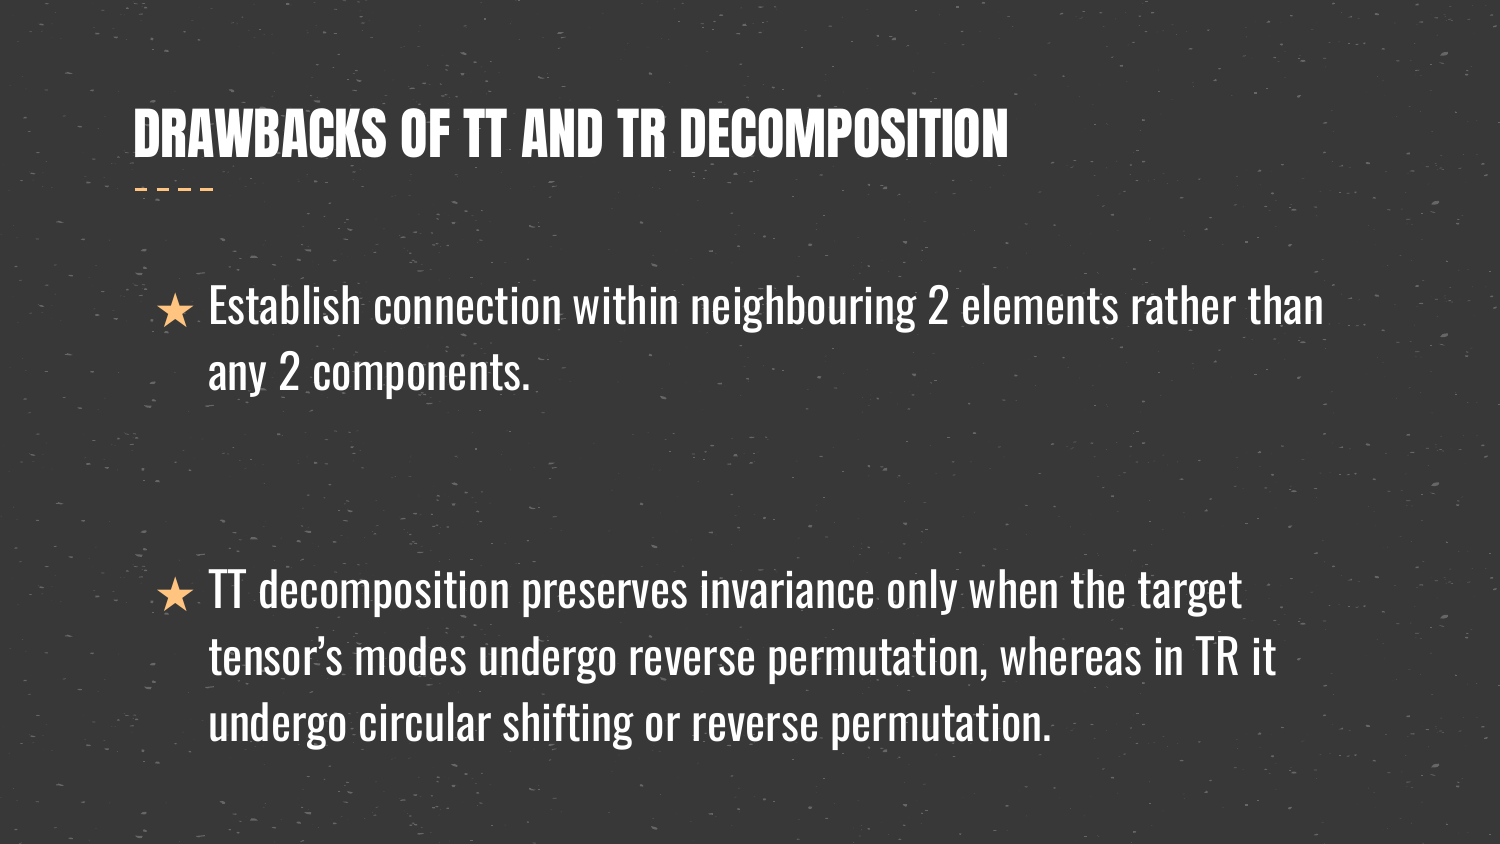

# DRAWBACKS OF TT AND TR DECOMPOSITION
Establish connection within neighbouring 2 elements rather than any 2 components.

TT decomposition preserves invariance only when the target tensor’s modes undergo reverse permutation, whereas in TR it undergo circular shifting or reverse permutation.